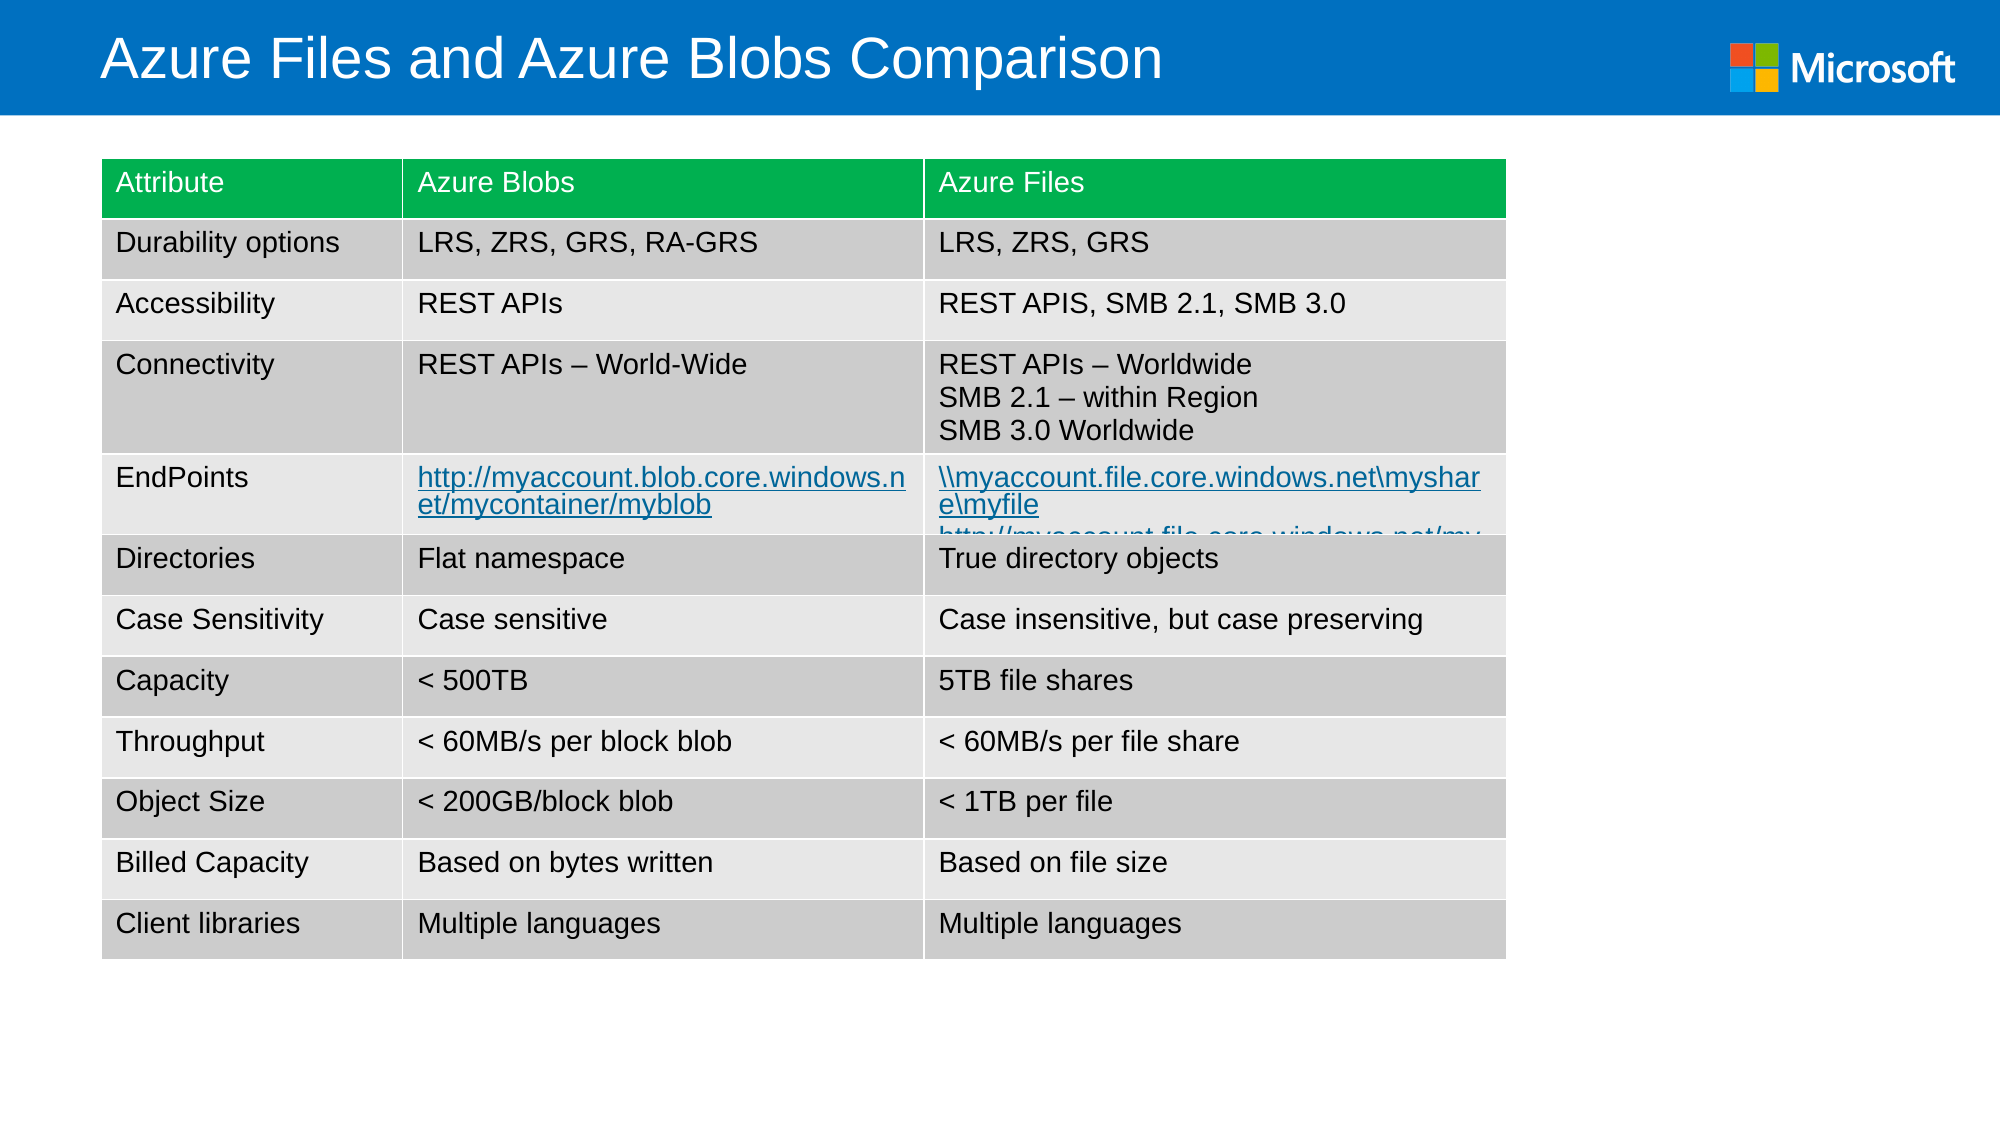

# Azure Files and Azure Blobs Comparison
| Attribute | Azure Blobs | Azure Files |
| --- | --- | --- |
| Durability options | LRS, ZRS, GRS, RA-GRS | LRS, ZRS, GRS |
| Accessibility | REST APIs | REST APIS, SMB 2.1, SMB 3.0 |
| Connectivity | REST APIs – World-Wide | REST APIs – Worldwide SMB 2.1 – within Region SMB 3.0 Worldwide |
| EndPoints | http://myaccount.blob.core.windows.net/mycontainer/myblob | \\myaccount.file.core.windows.net\myshare\myfile http://myaccount.file.core.windows.net/myshare/m |
| Directories | Flat namespace | True directory objects |
| Case Sensitivity | Case sensitive | Case insensitive, but case preserving |
| Capacity | < 500TB | 5TB file shares |
| Throughput | < 60MB/s per block blob | < 60MB/s per file share |
| Object Size | < 200GB/block blob | < 1TB per file |
| Billed Capacity | Based on bytes written | Based on file size |
| Client libraries | Multiple languages | Multiple languages |